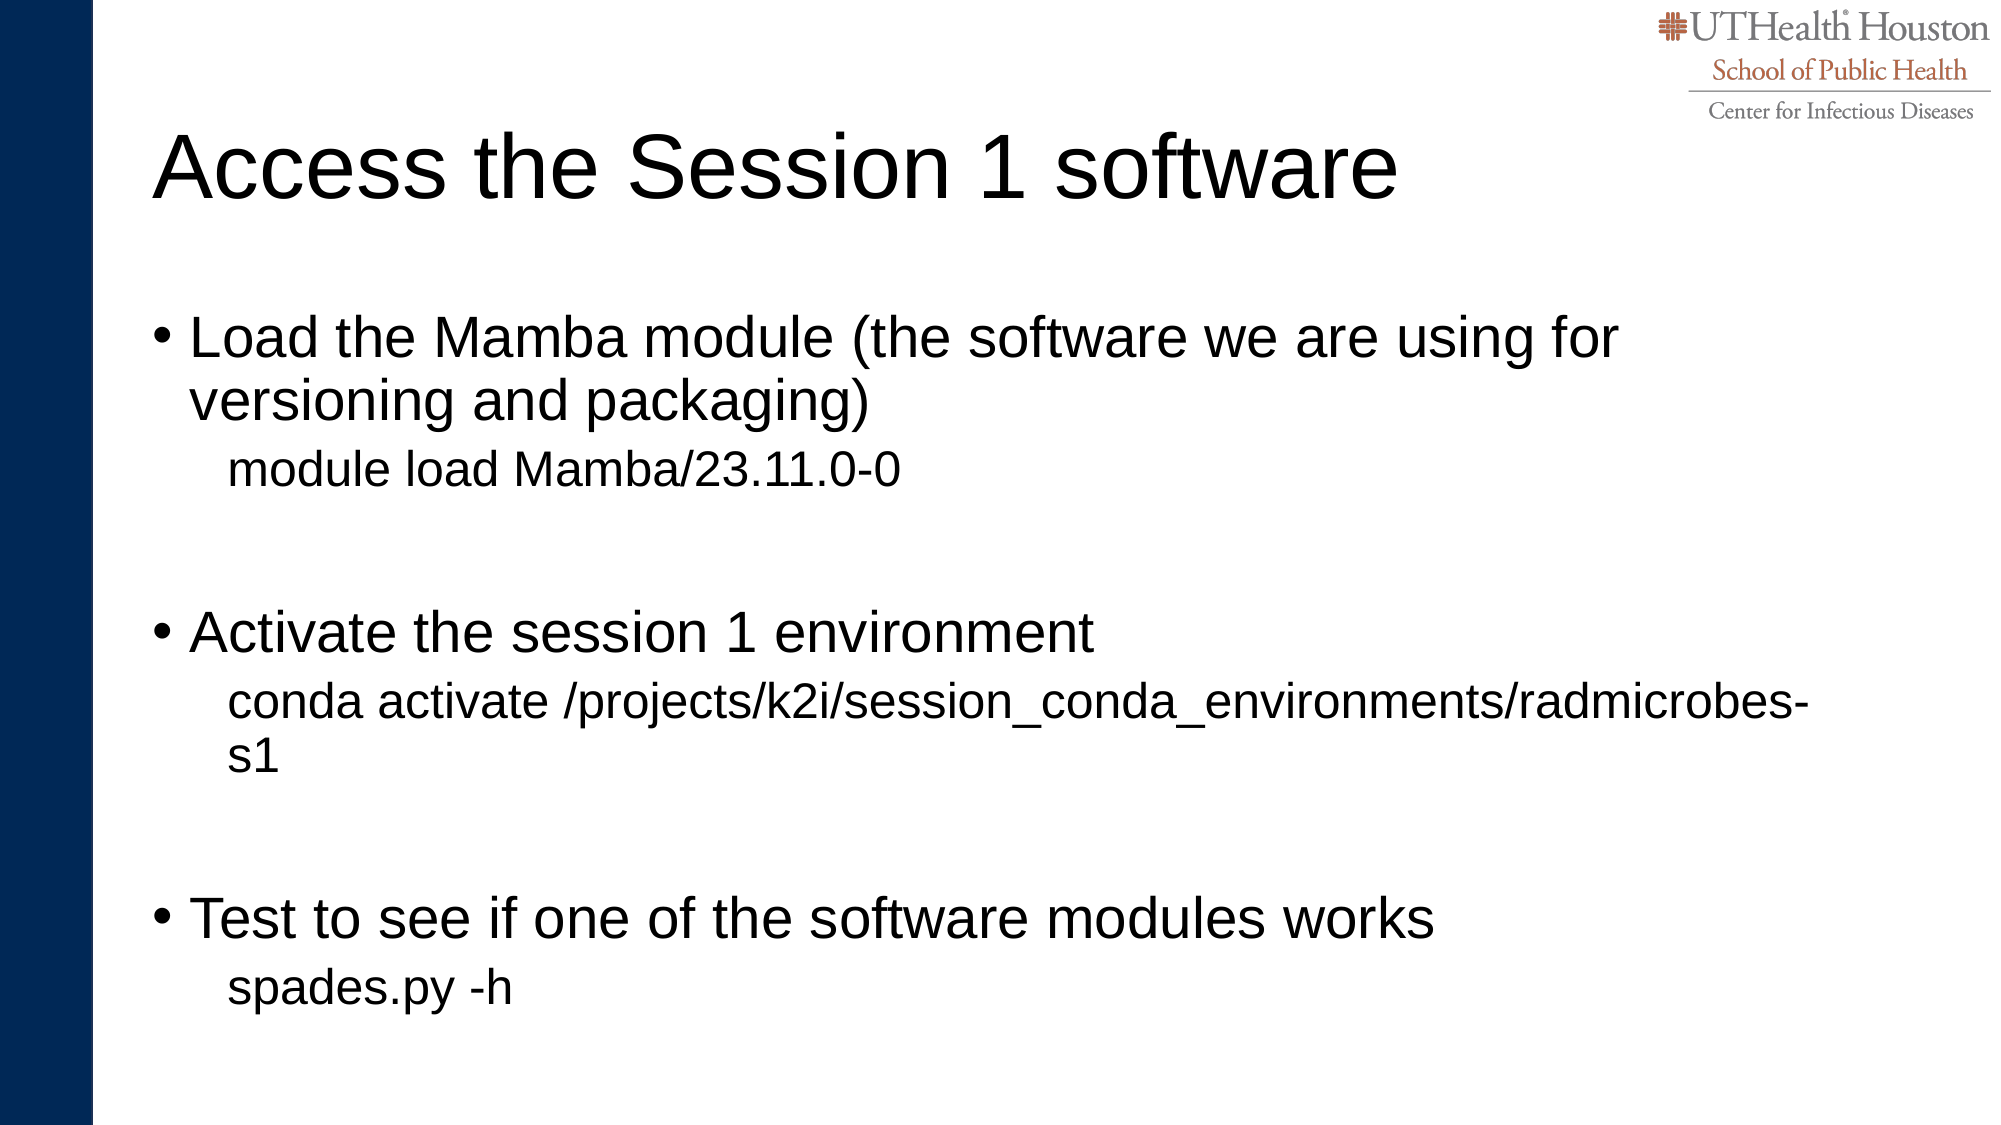

# Access the Session 1 software
Load the Mamba module (the software we are using for versioning and packaging)
module load Mamba/23.11.0-0

Activate the session 1 environment
conda activate /projects/k2i/session_conda_environments/radmicrobes-s1

Test to see if one of the software modules works
spades.py -h